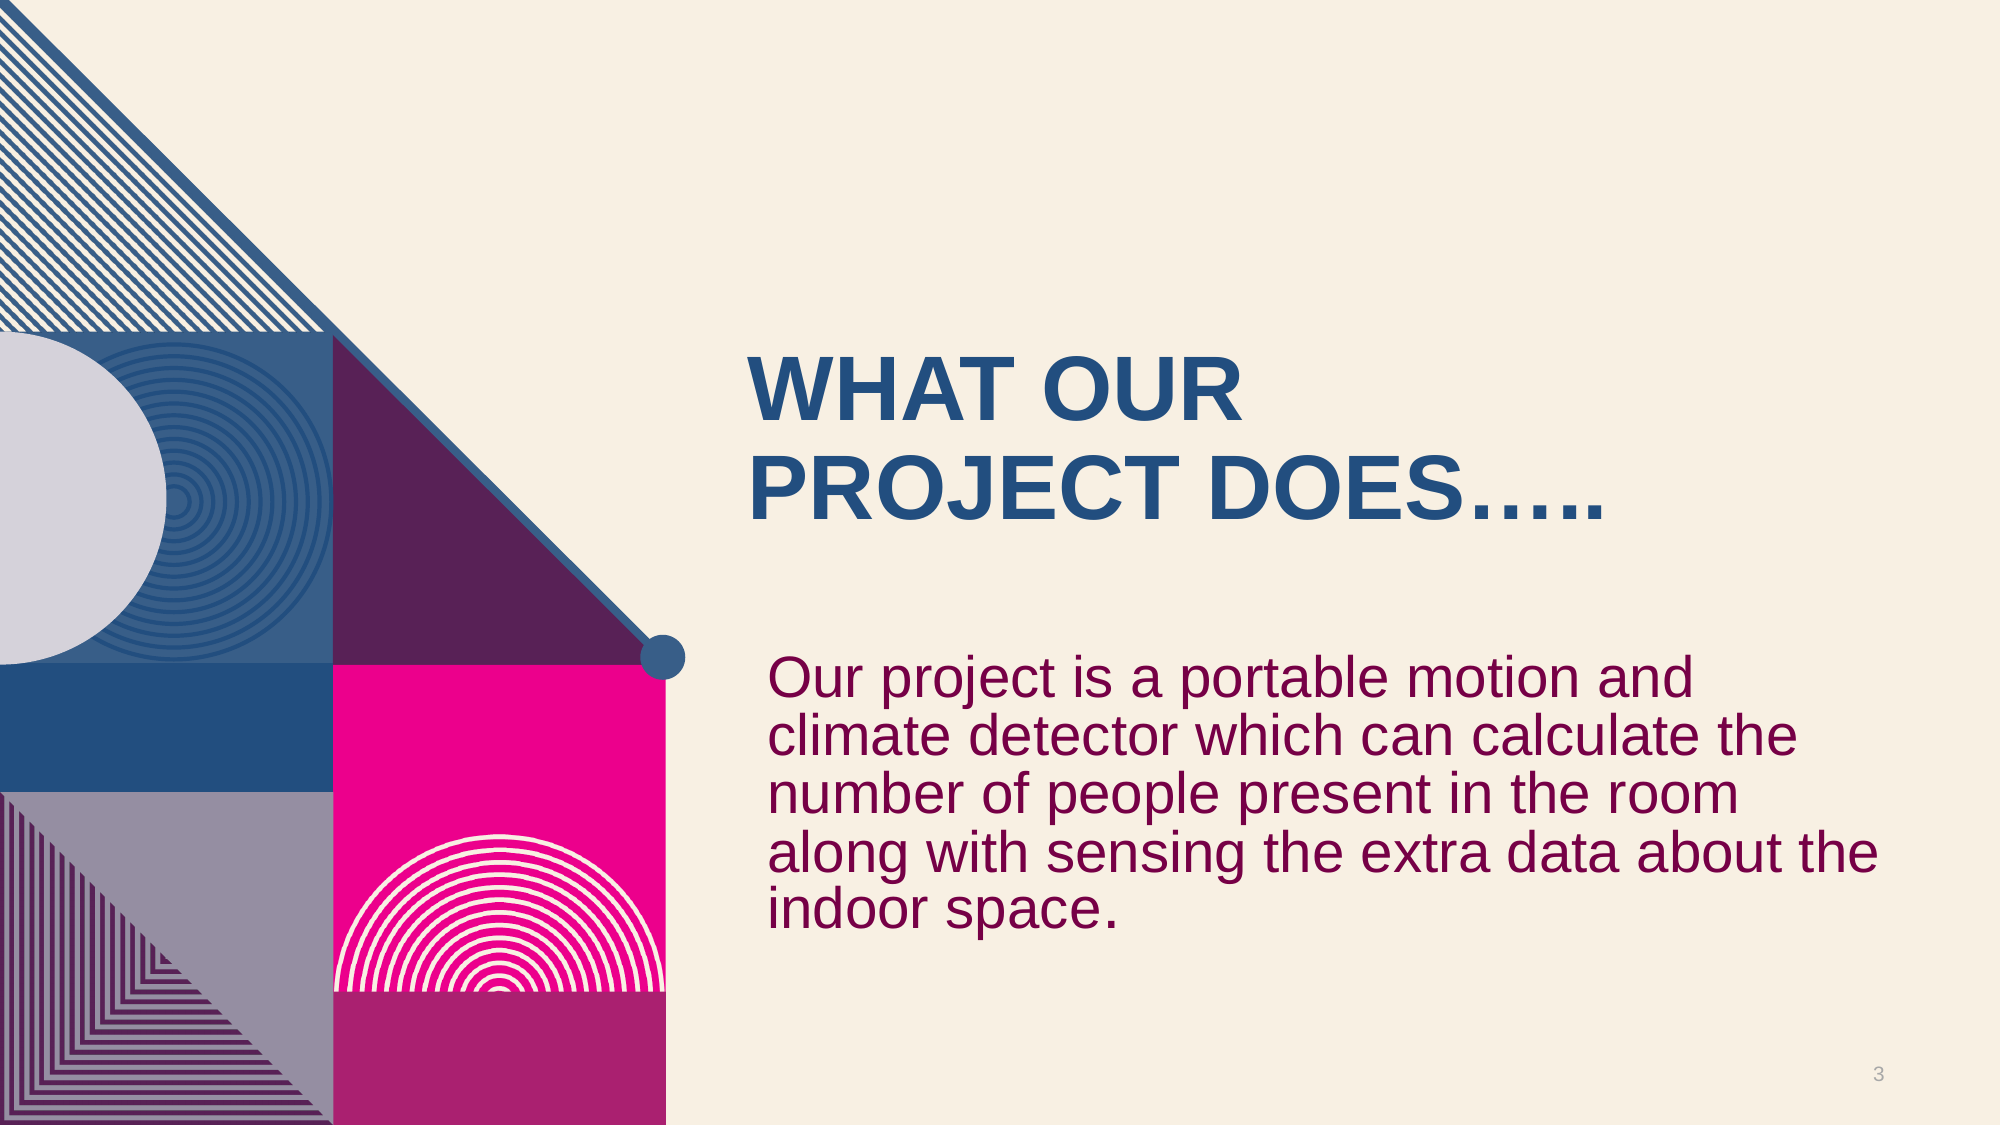

# what our project does…..
Our project is a portable motion and climate detector which can calculate the number of people present in the room along with sensing the extra data about the indoor space.

3